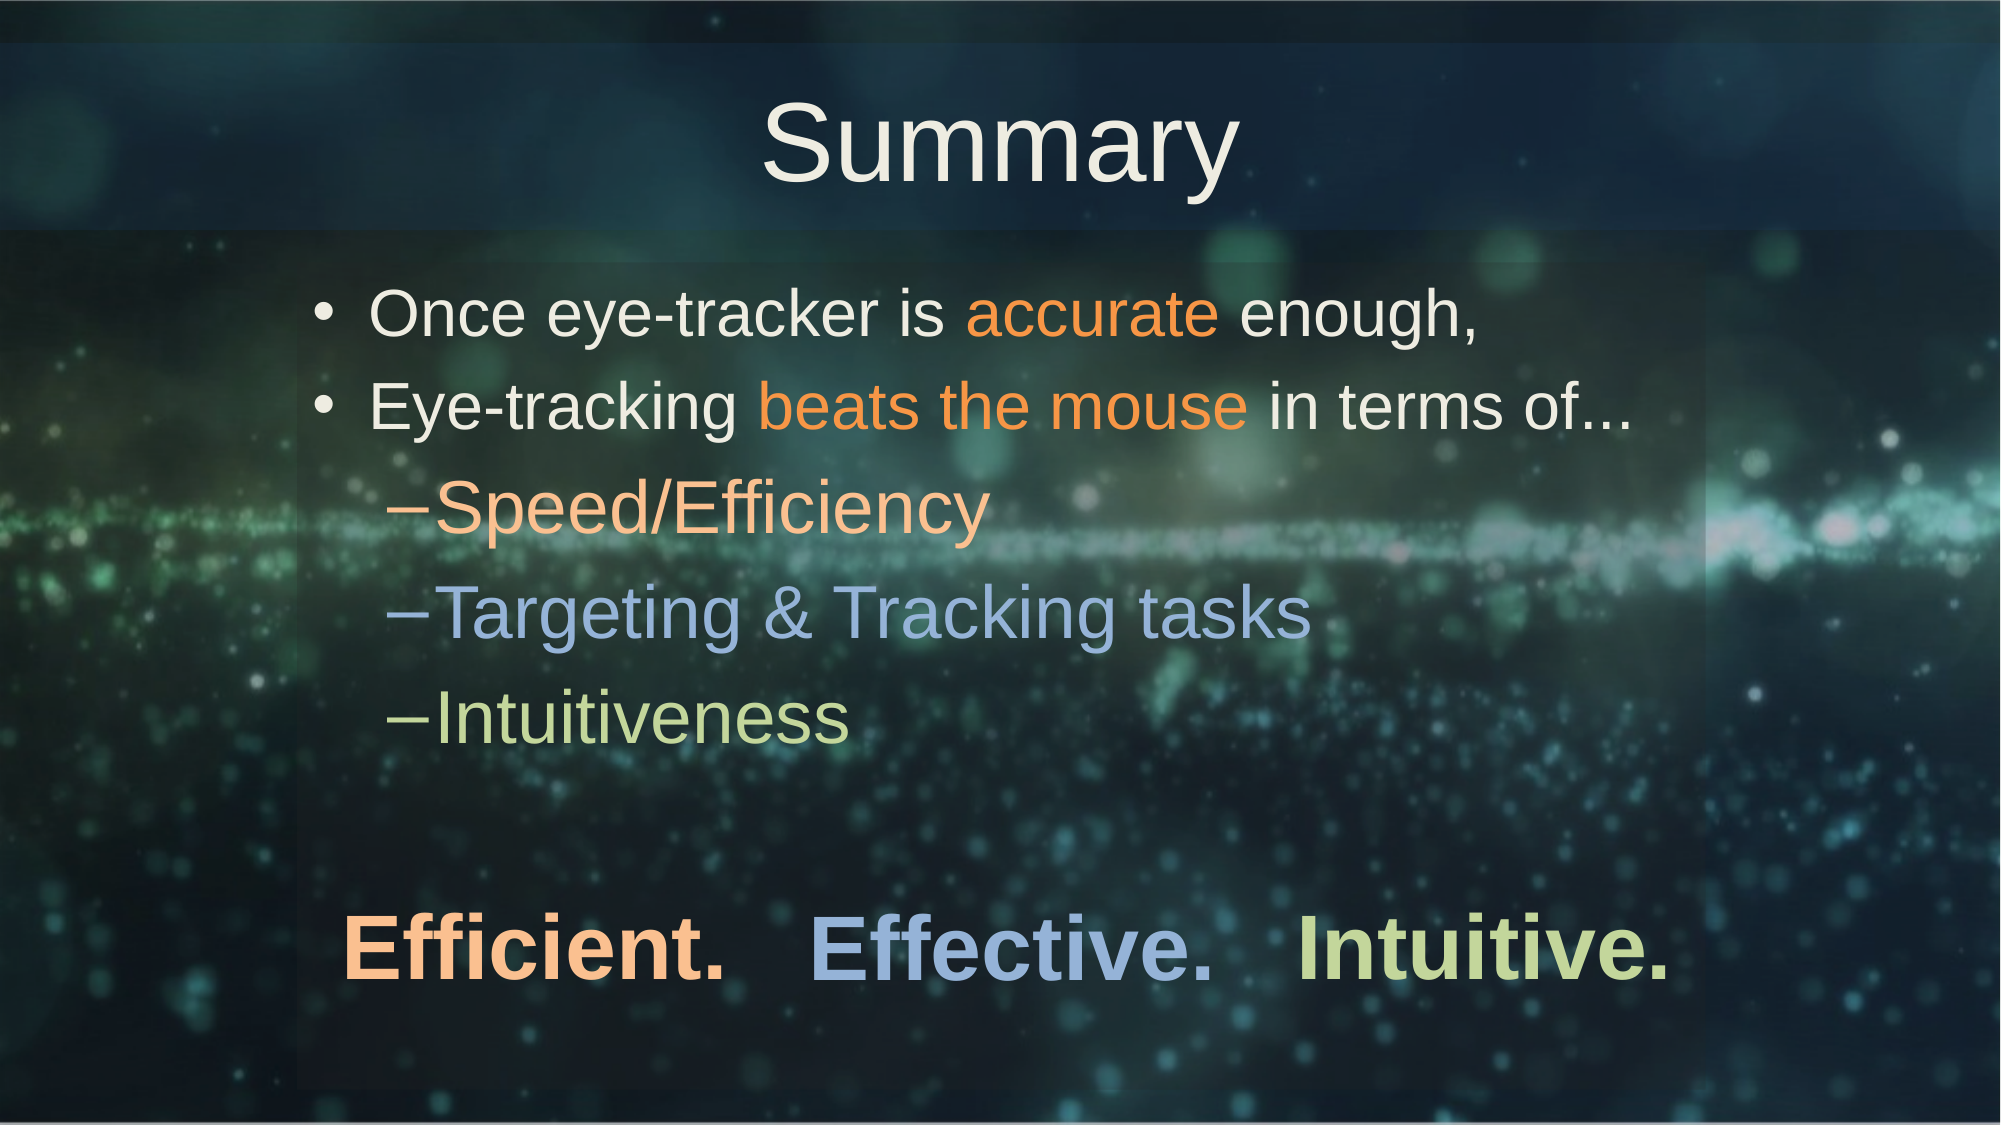

# Summary
Once eye-tracker is accurate enough,
Eye-tracking beats the mouse in terms of...
Speed/Efficiency
Targeting & Tracking tasks
Intuitiveness
Efficient.
Intuitive.
Effective.